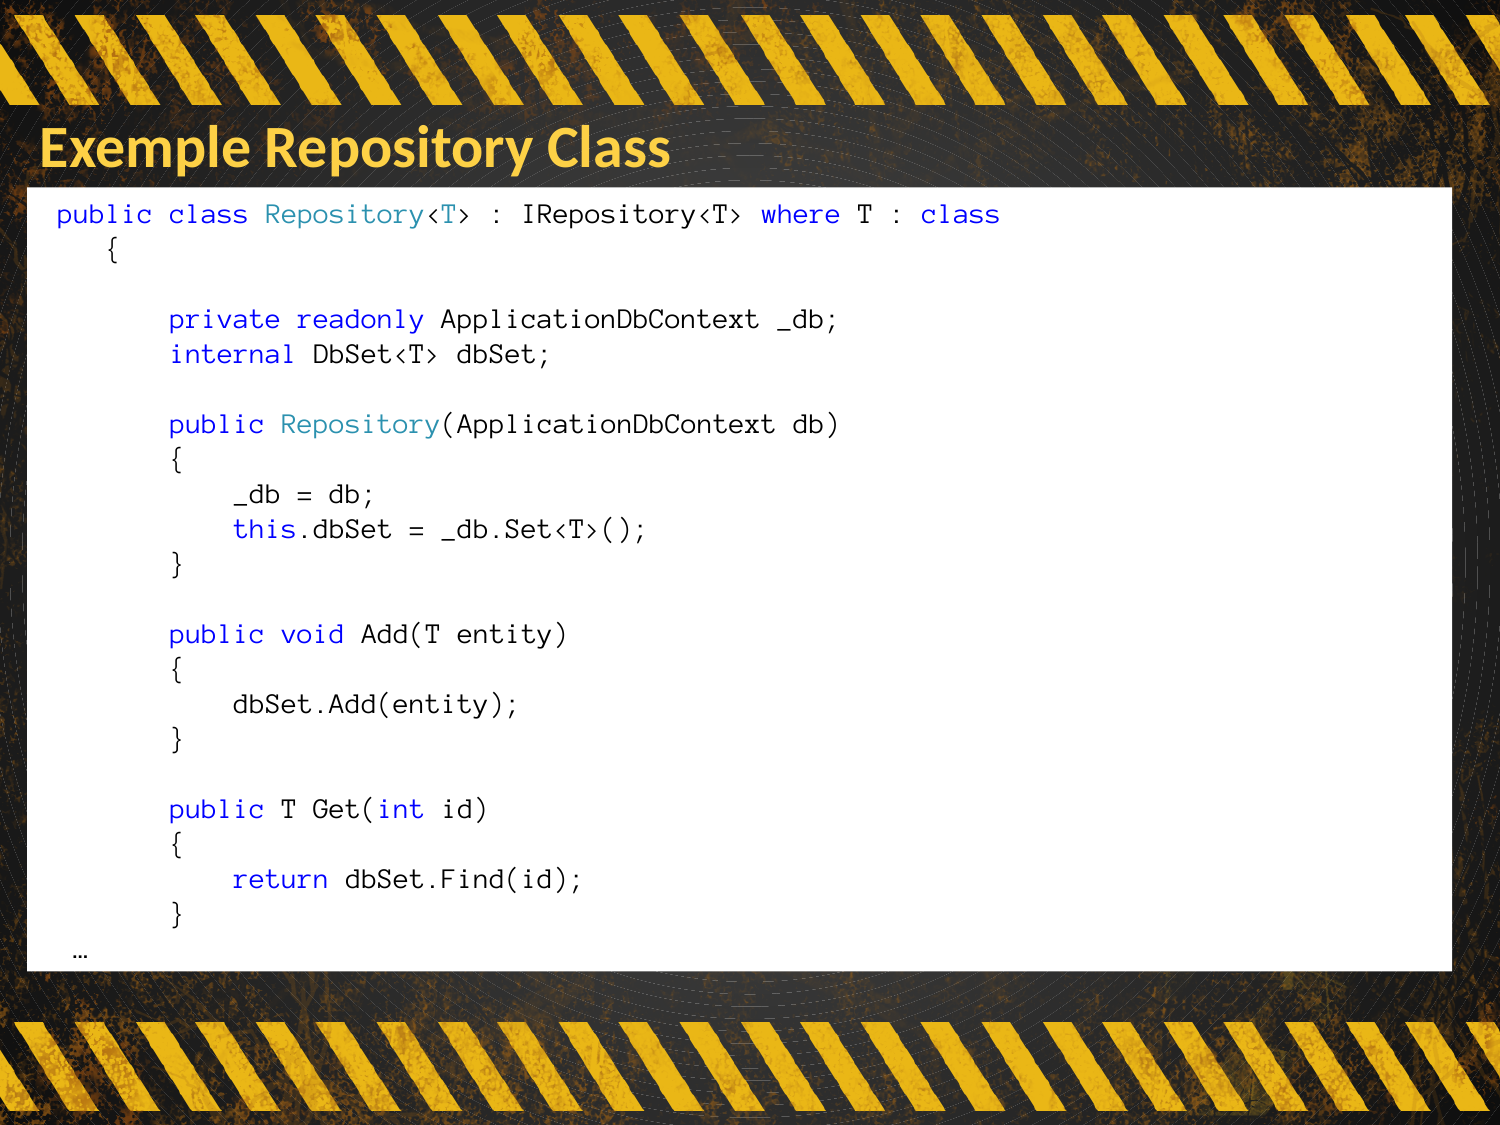

# Exemple Repository Class
 public class Repository<T> : IRepository<T> where T : class
    {

        private readonly ApplicationDbContext _db;
        internal DbSet<T> dbSet;

        public Repository(ApplicationDbContext db)
        {
            _db = db;
            this.dbSet = _db.Set<T>();
        }

        public void Add(T entity)
        {
            dbSet.Add(entity);
        }

        public T Get(int id)
        {
            return dbSet.Find(id);
        }
  …